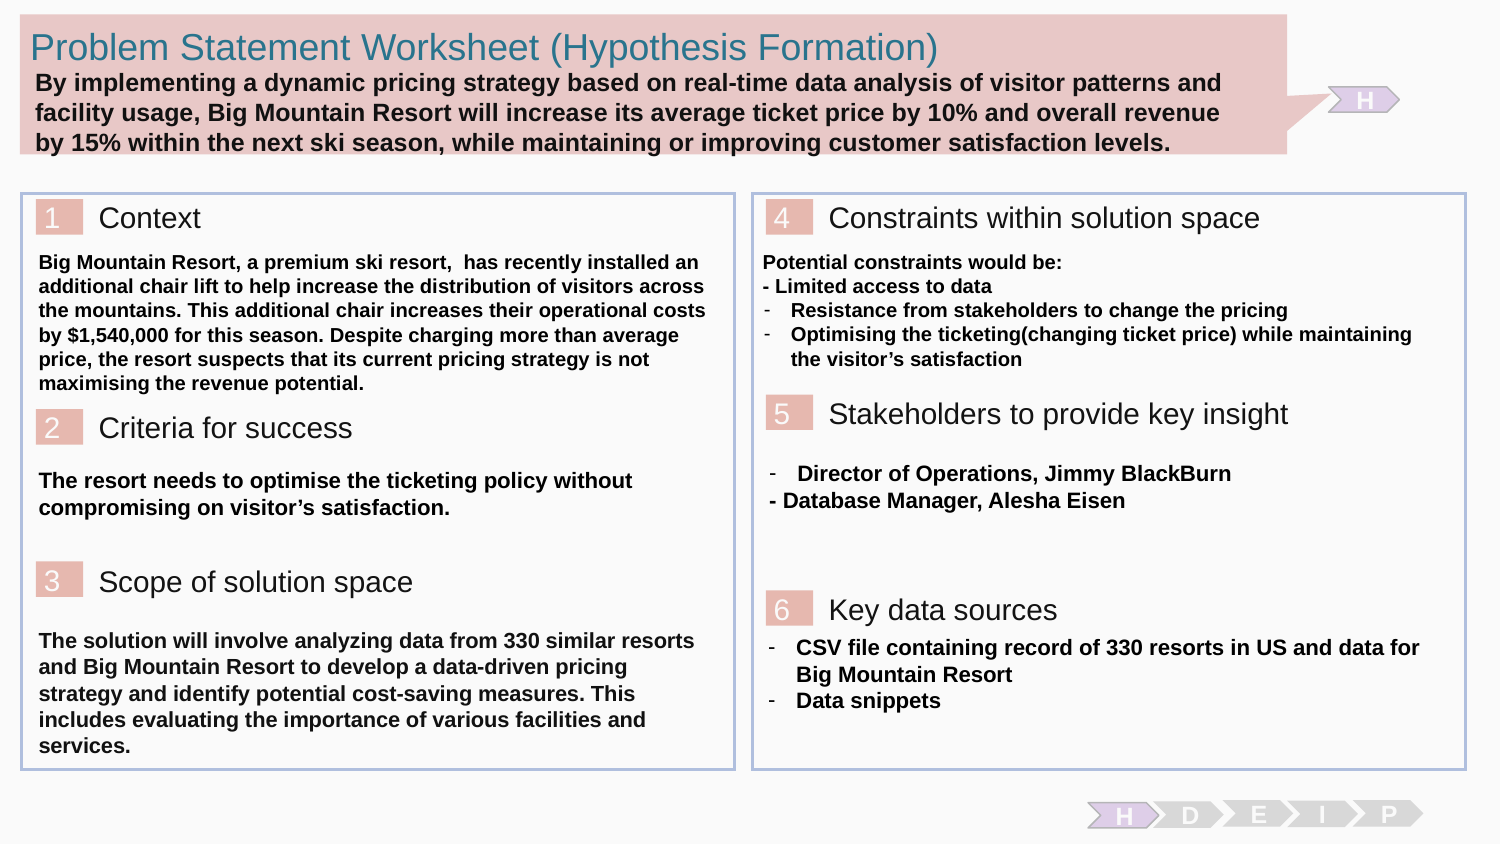

# Problem Statement Worksheet (Hypothesis Formation)
By implementing a dynamic pricing strategy based on real-time data analysis of visitor patterns and facility usage, Big Mountain Resort will increase its average ticket price by 10% and overall revenue by 15% within the next ski season, while maintaining or improving customer satisfaction levels.
H

1
4
Context
Constraints within solution space
Potential constraints would be:
- Limited access to data
Resistance from stakeholders to change the pricing
Optimising the ticketing(changing ticket price) while maintaining the visitor’s satisfaction
Big Mountain Resort, a premium ski resort,  has recently installed an additional chair lift to help increase the distribution of visitors across the mountains. This additional chair increases their operational costs by $1,540,000 for this season. Despite charging more than average price, the resort suspects that its current pricing strategy is not maximising the revenue potential.
5
Stakeholders to provide key insight
2
Criteria for success
Director of Operations, Jimmy BlackBurn
- Database Manager, Alesha Eisen
The resort needs to optimise the ticketing policy without compromising on visitor’s satisfaction.
3
Scope of solution space
6
Key data sources
The solution will involve analyzing data from 330 similar resorts and Big Mountain Resort to develop a data-driven pricing strategy and identify potential cost-saving measures. This includes evaluating the importance of various facilities and services.
CSV file containing record of 330 resorts in US and data for Big Mountain Resort
Data snippets
E
P
I
D
H